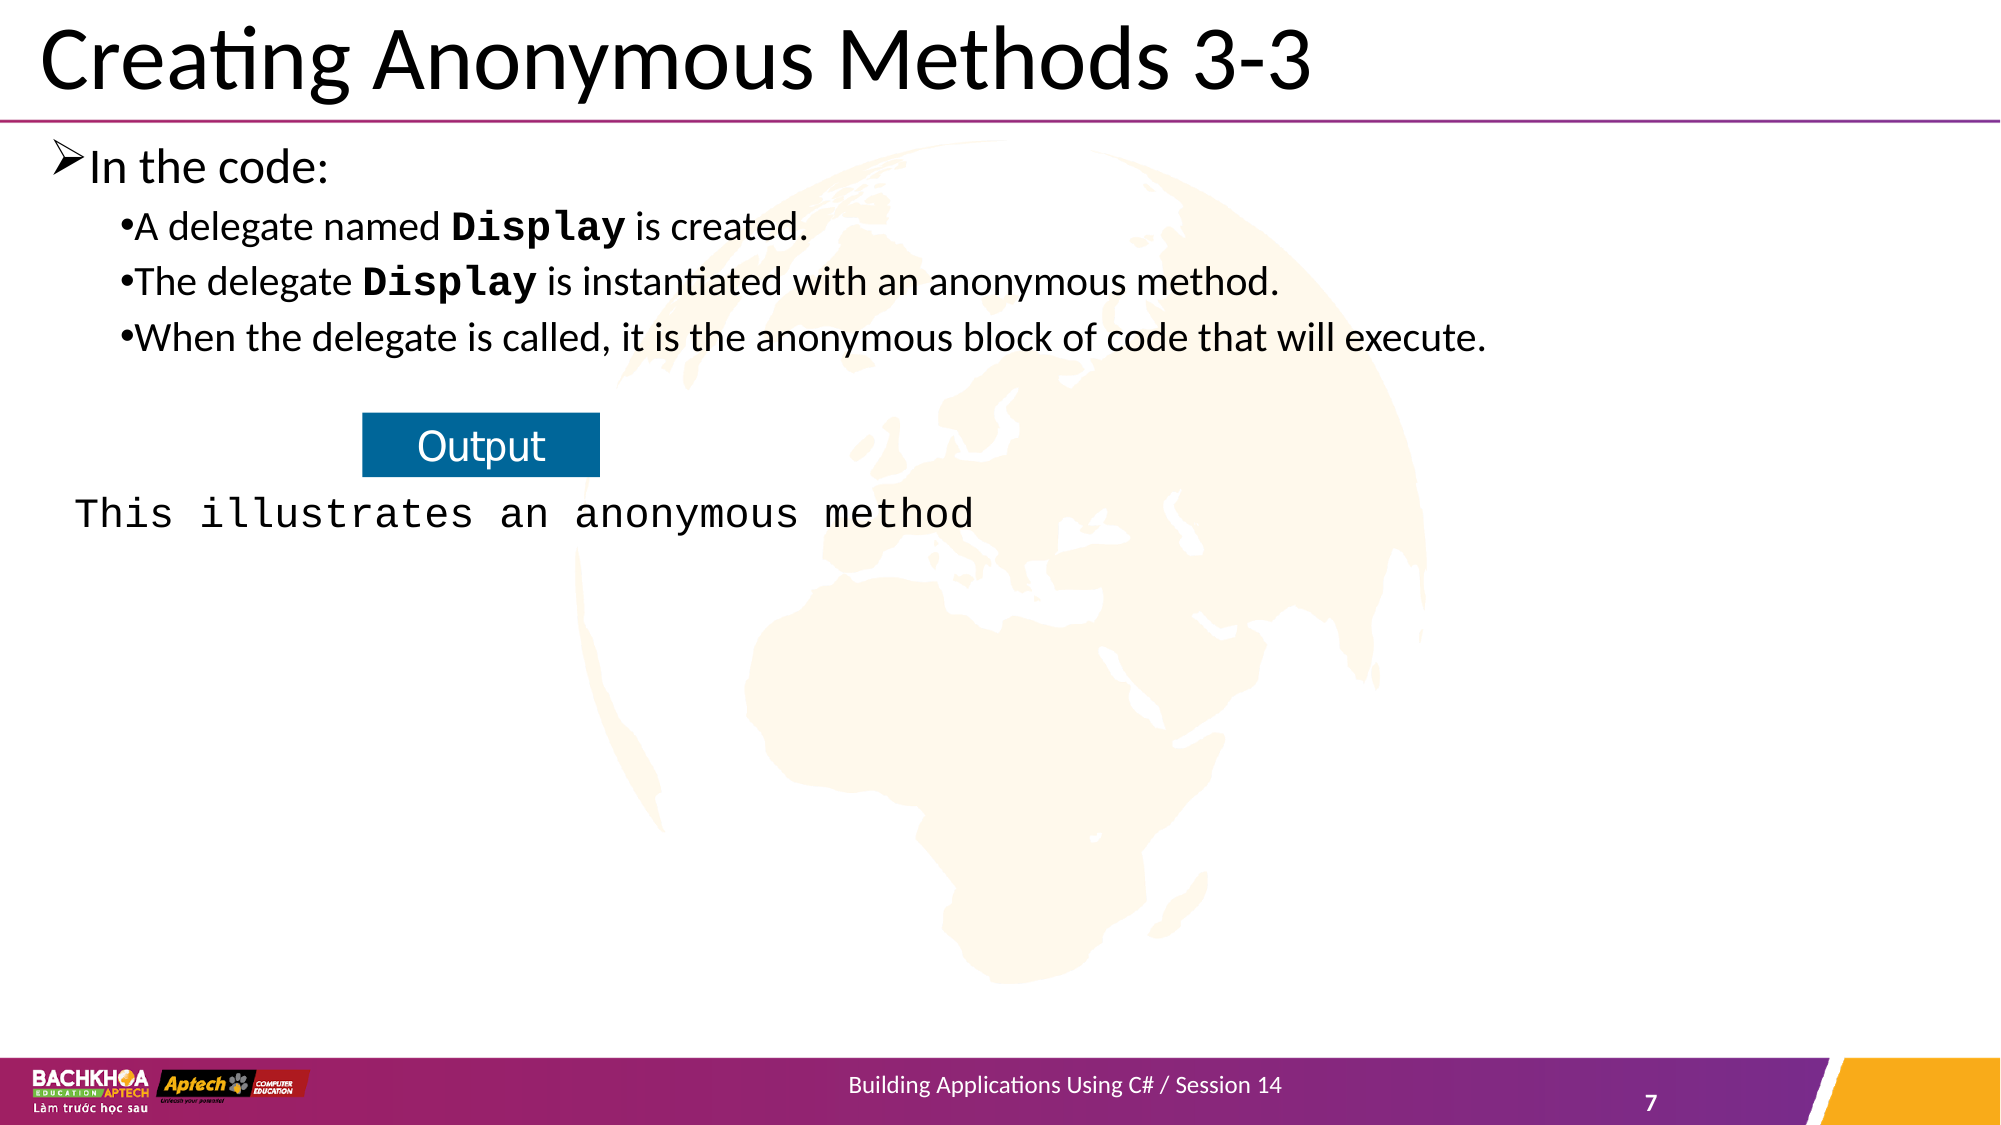

# Creating Anonymous Methods 3-3
In the code:
A delegate named Display is created.
The delegate Display is instantiated with an anonymous method.
When the delegate is called, it is the anonymous block of code that will execute.

 This illustrates an anonymous method

Output
Building Applications Using C# / Session 14
7